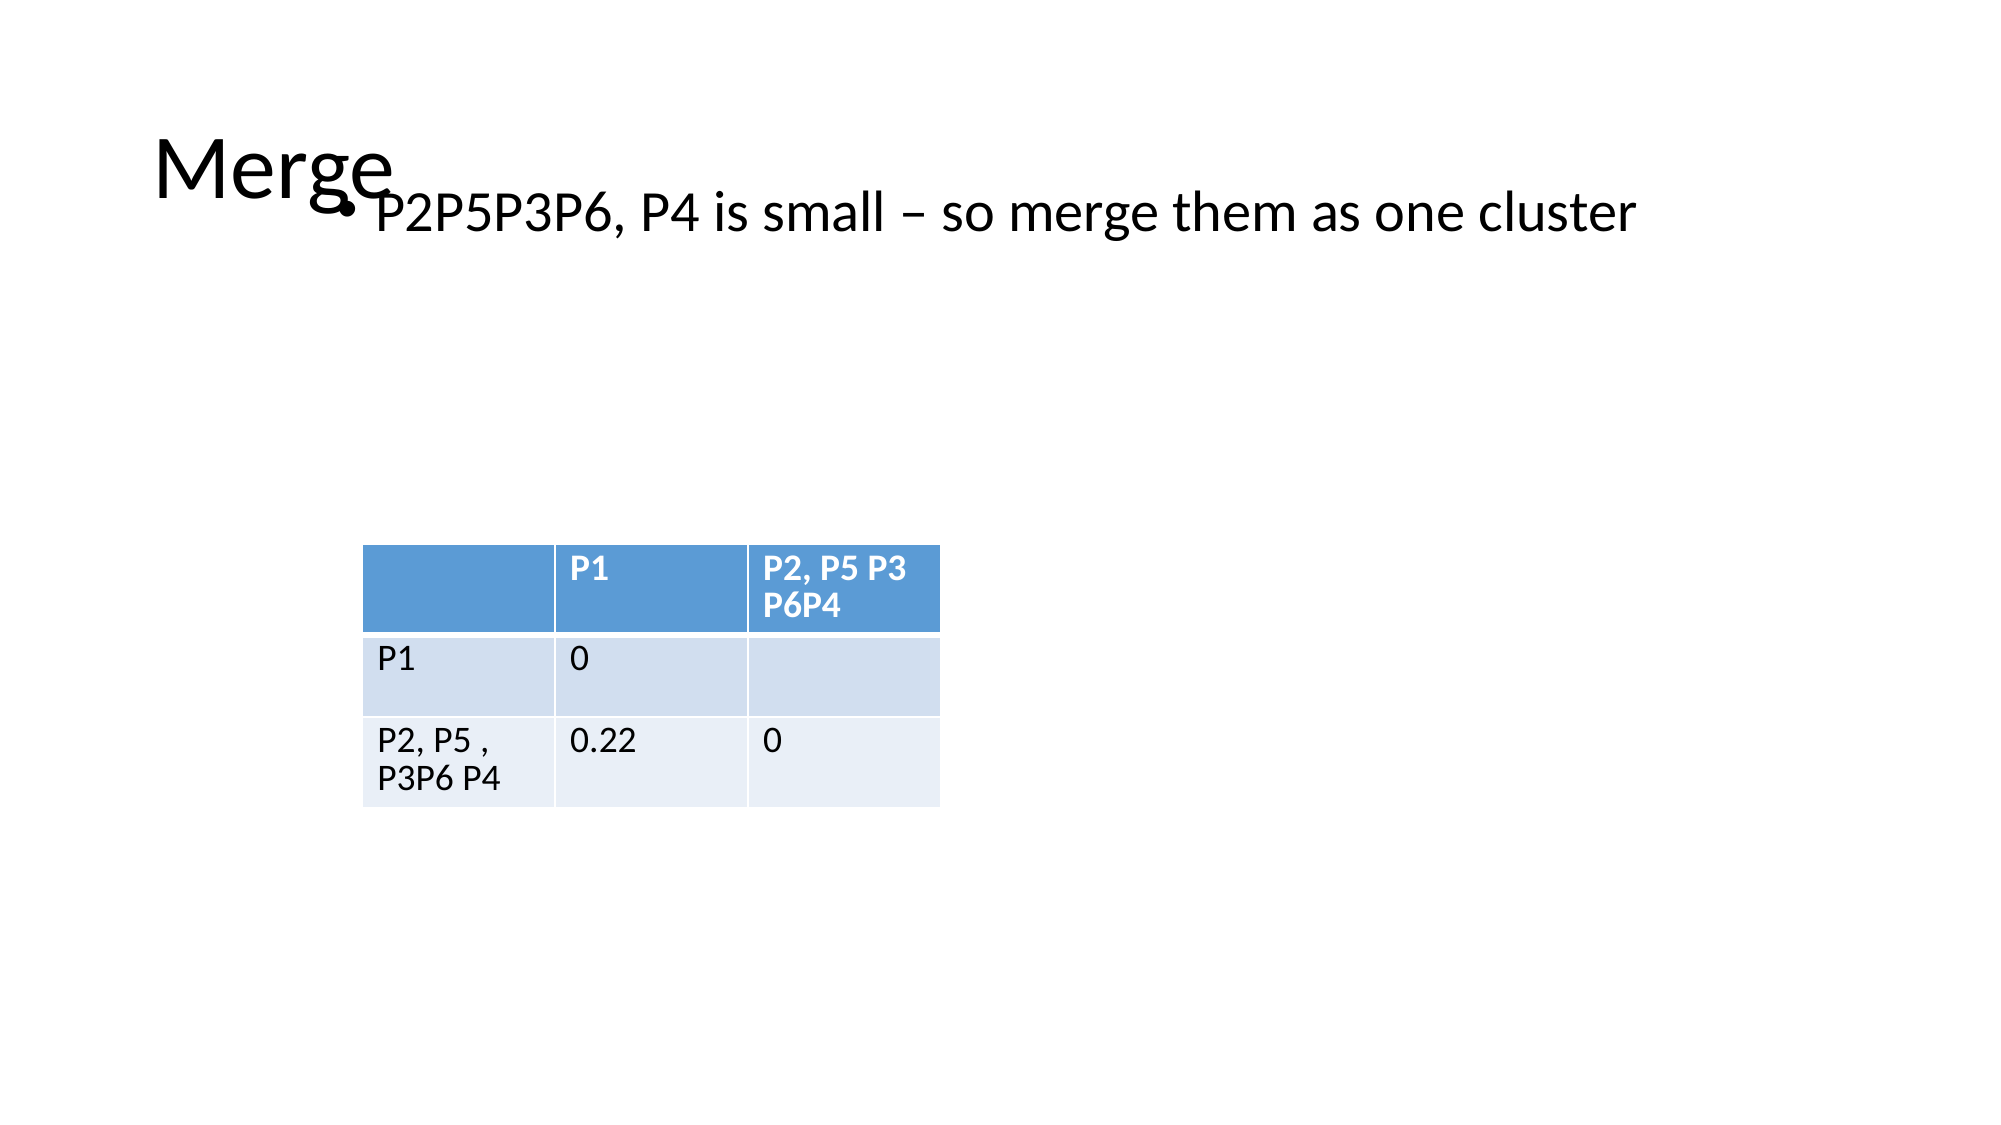

# Merge
P2P5P3P6, P4 is small – so merge them as one cluster
|  | P1 | P2, P5 P3 P6P4 |
| --- | --- | --- |
| P1 | 0 |  |
| P2, P5 , P3P6 P4 | 0.22 | 0 |